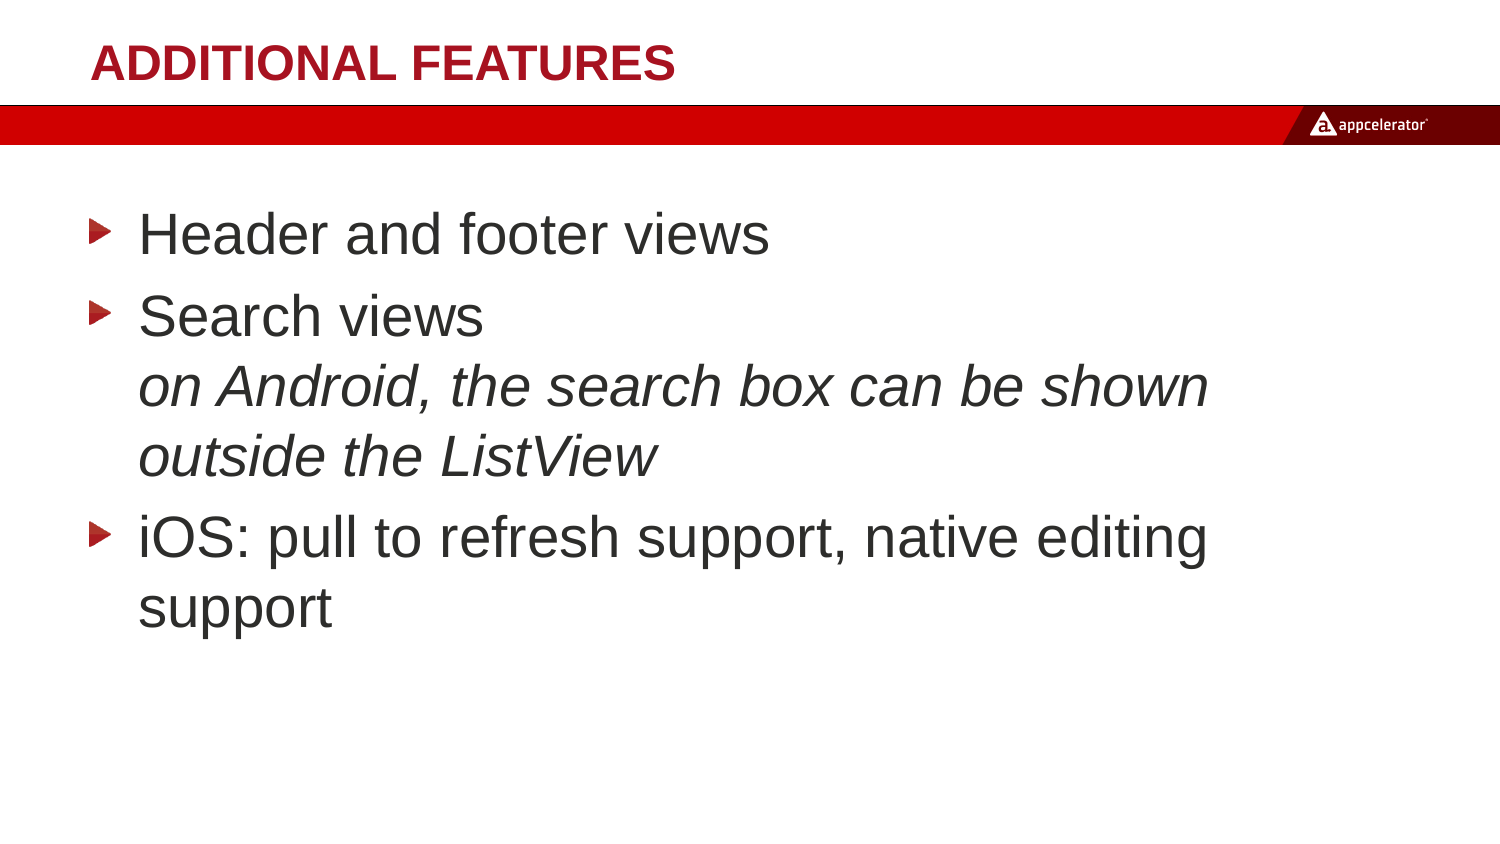

# Additional Features
Header and footer views
Search views
on Android, the search box can be shown outside the ListView
iOS: pull to refresh support, native editing support